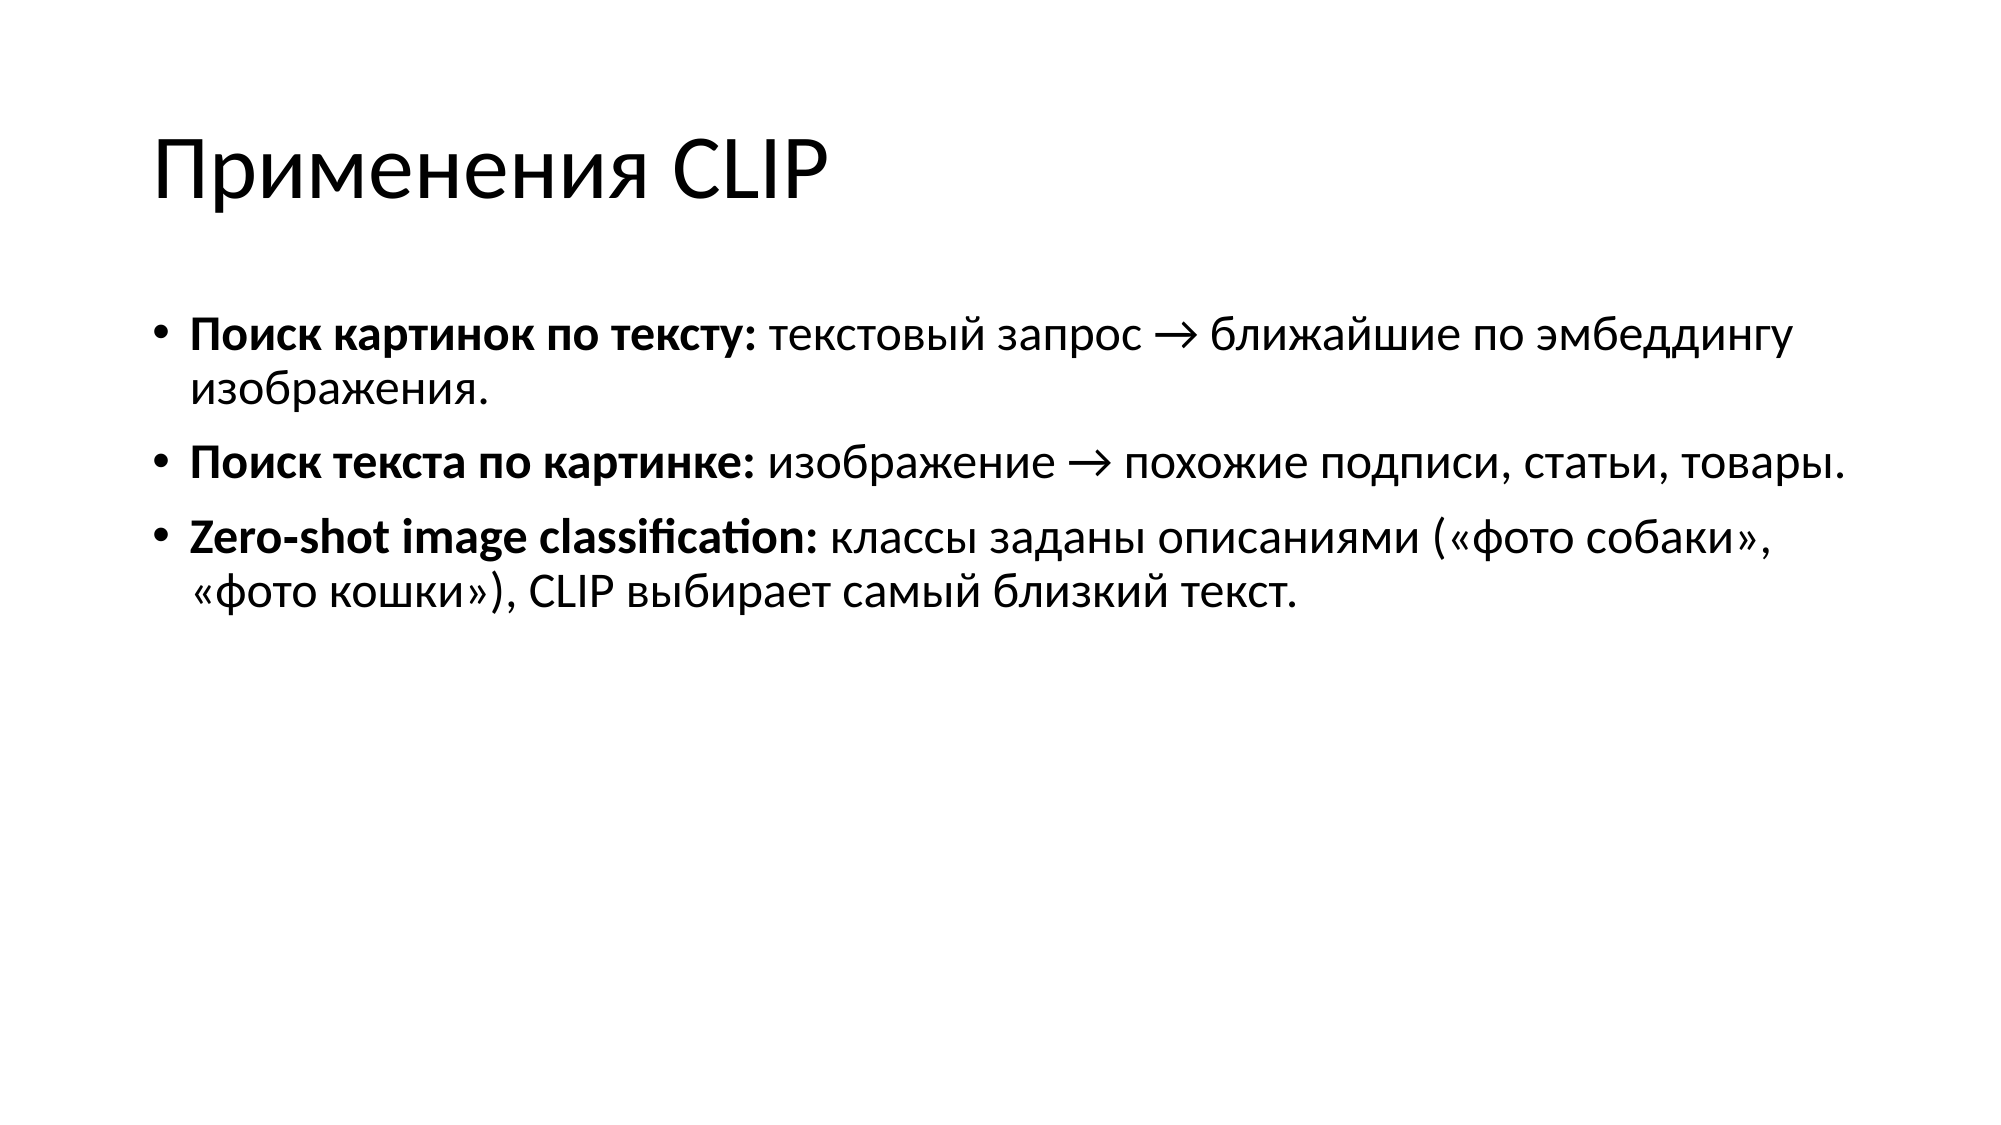

# Применения CLIP
Поиск картинок по тексту: текстовый запрос → ближайшие по эмбеддингу изображения.
Поиск текста по картинке: изображение → похожие подписи, статьи, товары.
Zero‑shot image classification: классы заданы описаниями («фото собаки», «фото кошки»), CLIP выбирает самый близкий текст.